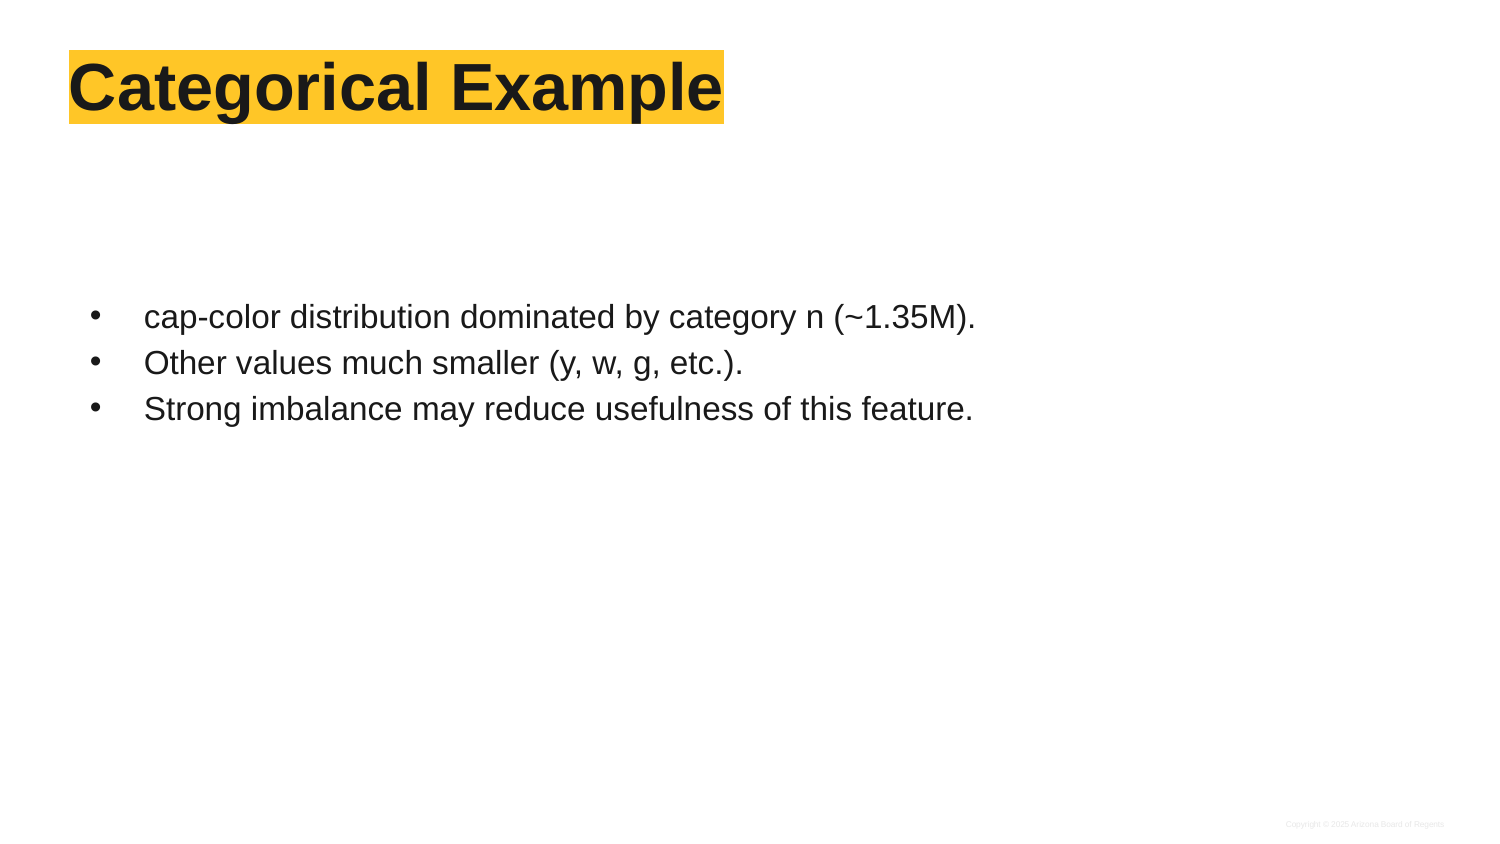

# Categorical Example
cap-color distribution dominated by category n (~1.35M).
Other values much smaller (y, w, g, etc.).
Strong imbalance may reduce usefulness of this feature.